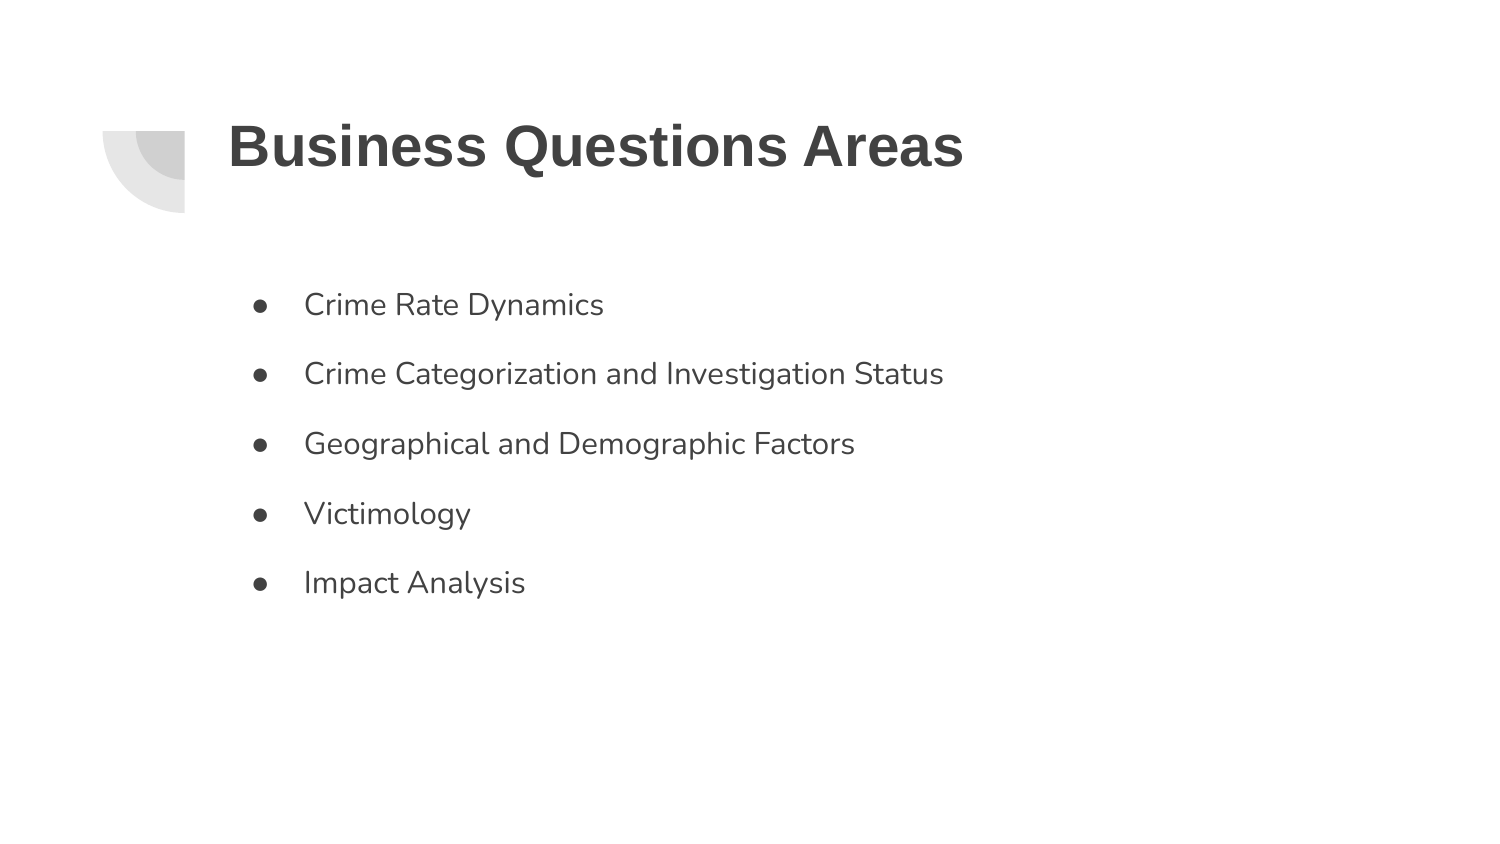

# Business Questions Areas
Crime Rate Dynamics
Crime Categorization and Investigation Status
Geographical and Demographic Factors
Victimology
Impact Analysis